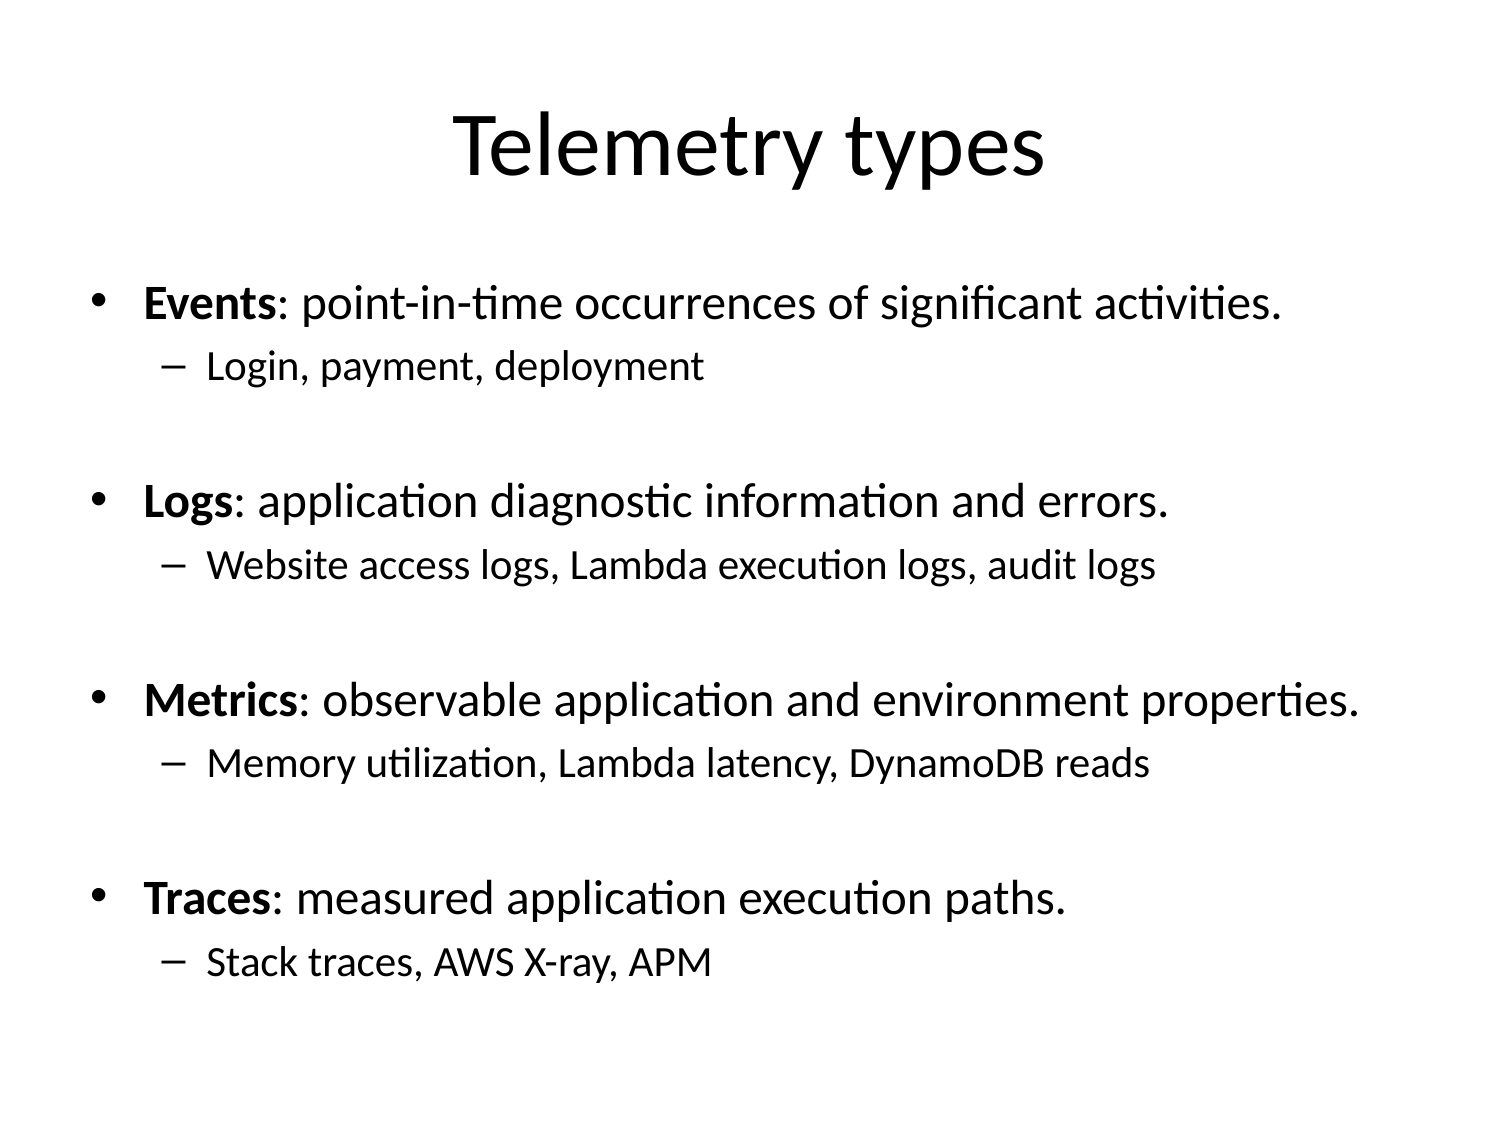

# Telemetry types
Events: point-in-time occurrences of significant activities.
Login, payment, deployment

Logs: application diagnostic information and errors.
Website access logs, Lambda execution logs, audit logs

Metrics: observable application and environment properties.
Memory utilization, Lambda latency, DynamoDB reads

Traces: measured application execution paths.
Stack traces, AWS X-ray, APM